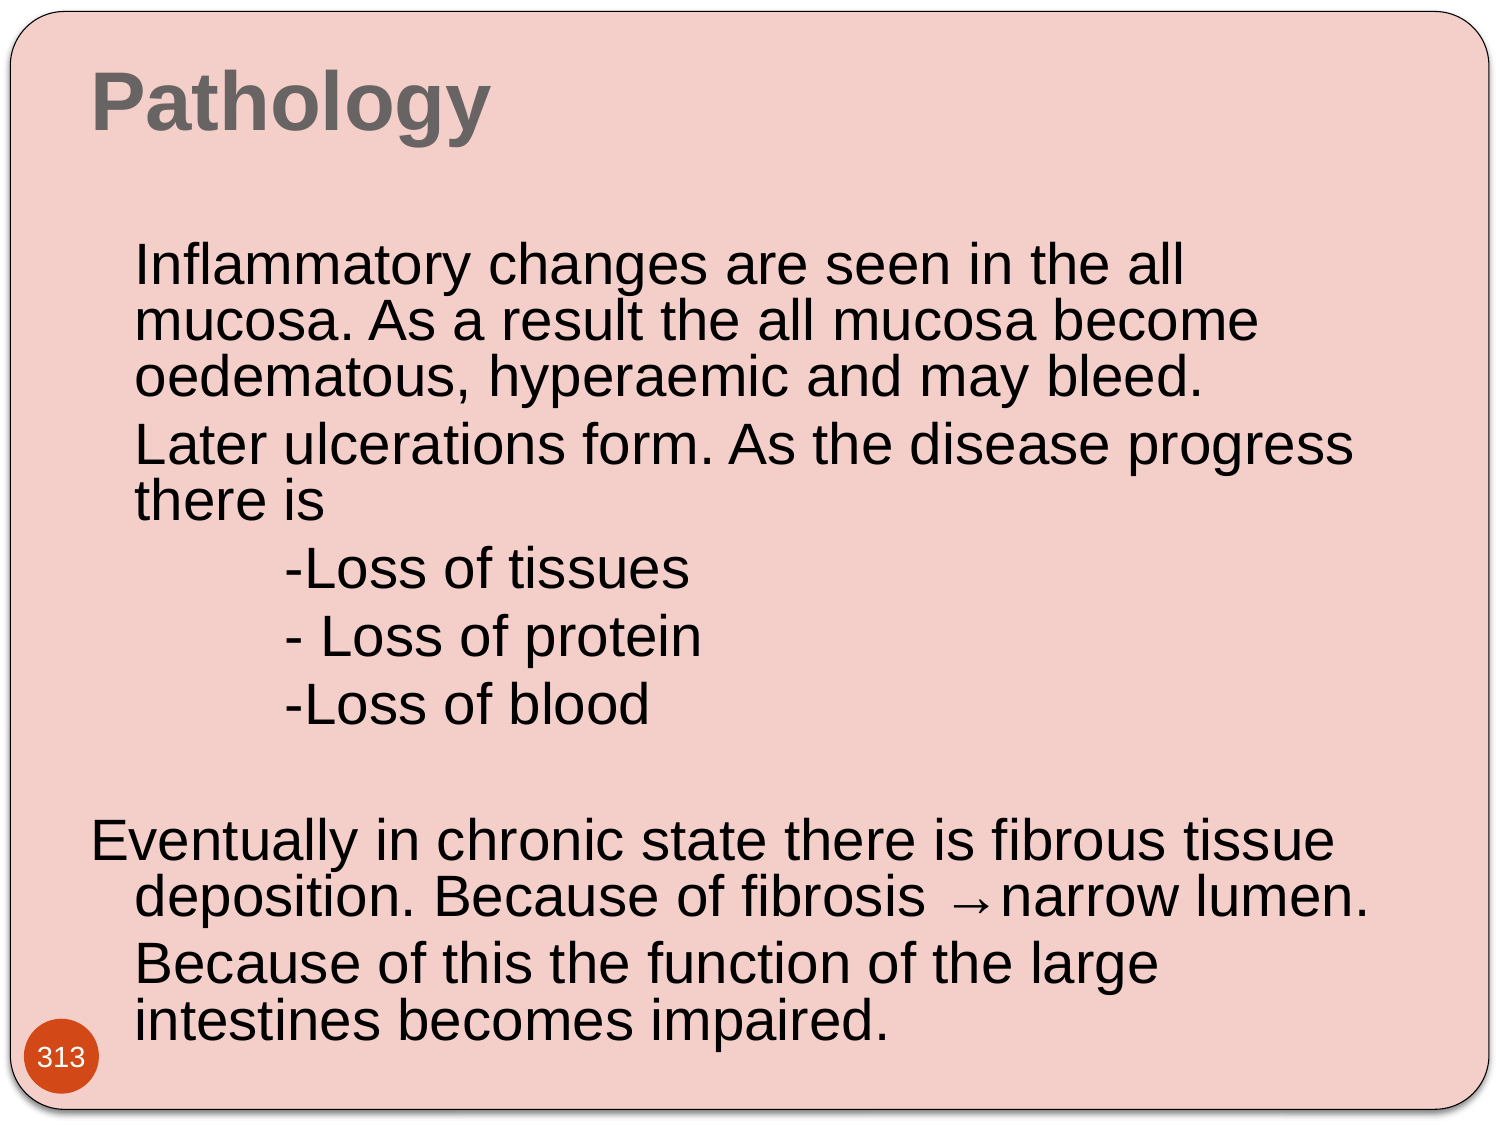

# Pathology

	Inflammatory changes are seen in the all mucosa. As a result the all mucosa become oedematous, hyperaemic and may bleed.
	Later ulcerations form. As the disease progress there is
		-Loss of tissues
		- Loss of protein
		-Loss of blood

Eventually in chronic state there is fibrous tissue deposition. Because of fibrosis →narrow lumen.
	Because of this the function of the large intestines becomes impaired.
313